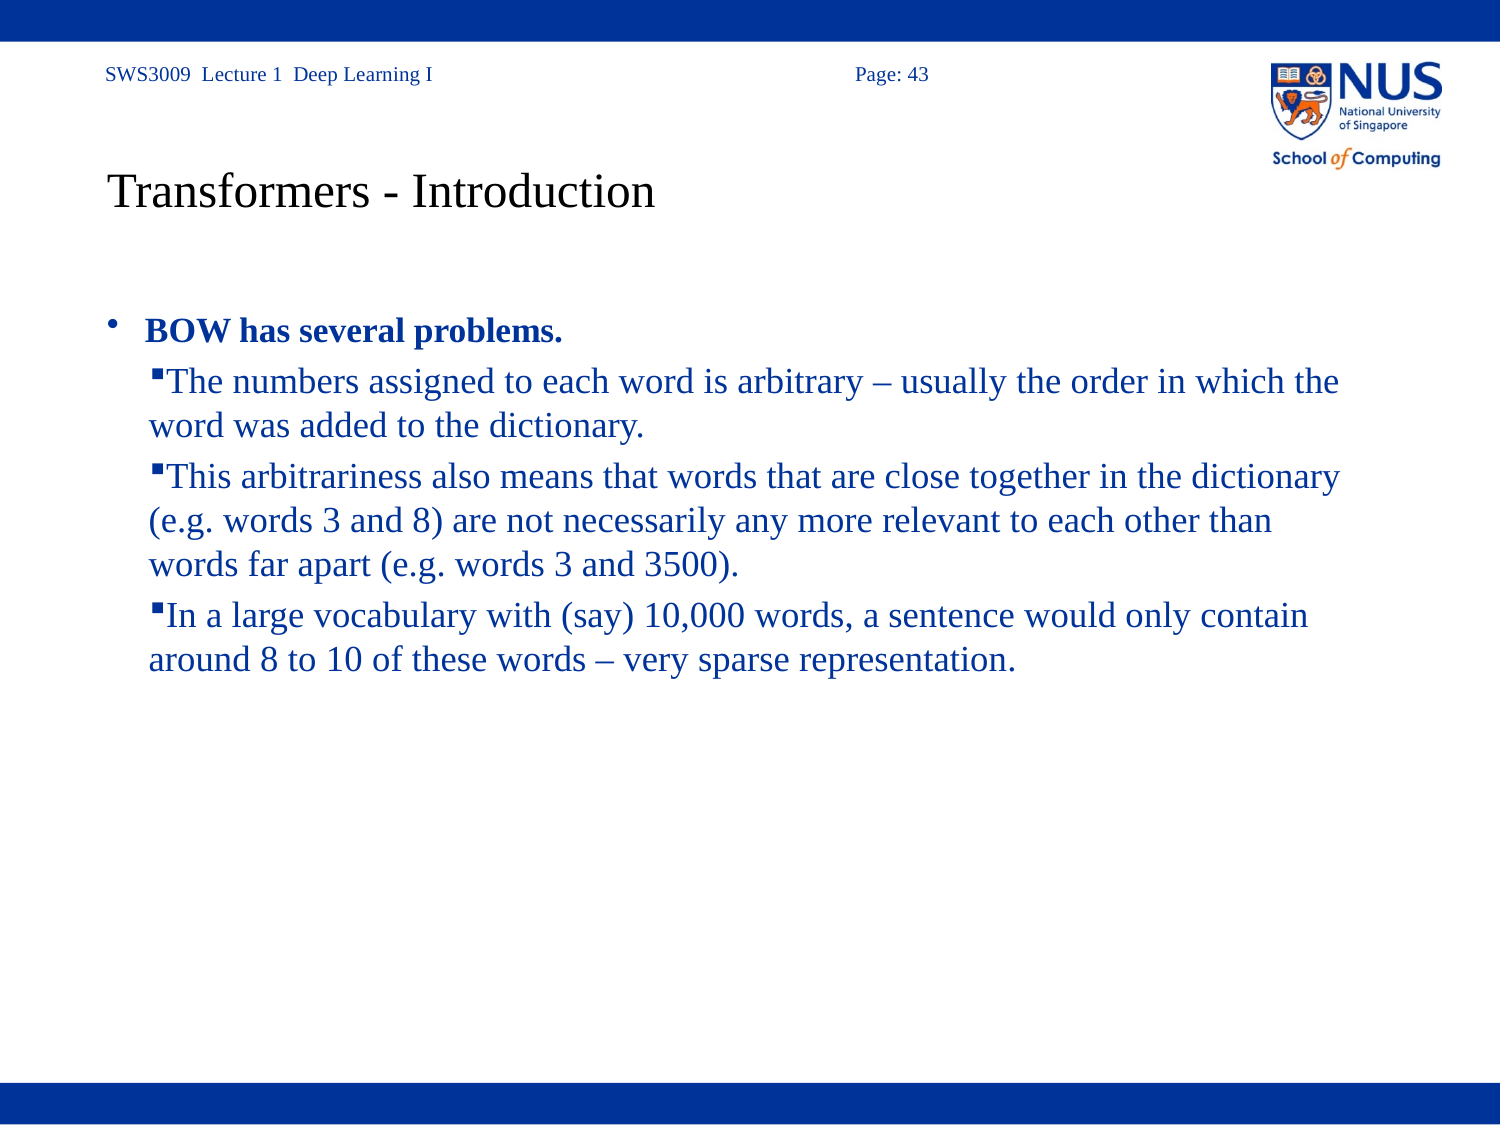

# Transformers - Introduction
BOW has several problems.
The numbers assigned to each word is arbitrary – usually the order in which the word was added to the dictionary.
This arbitrariness also means that words that are close together in the dictionary (e.g. words 3 and 8) are not necessarily any more relevant to each other than words far apart (e.g. words 3 and 3500).
In a large vocabulary with (say) 10,000 words, a sentence would only contain around 8 to 10 of these words – very sparse representation.